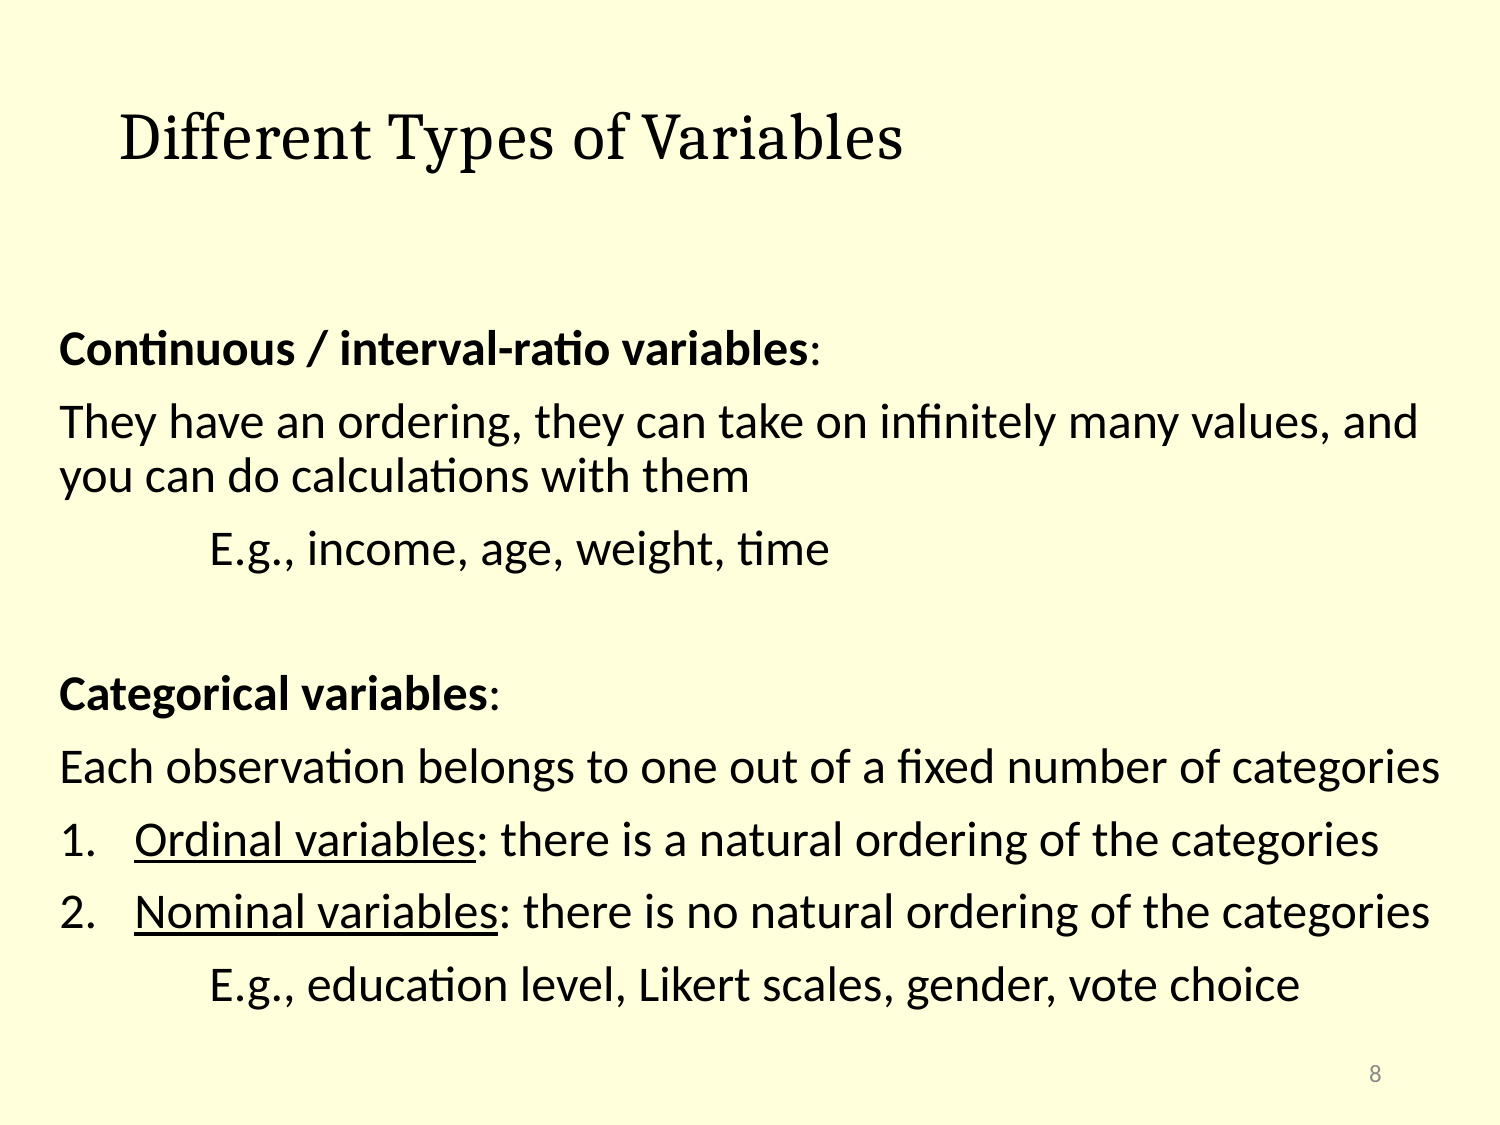

# Different Types of Variables

Continuous / interval-ratio variables:
They have an ordering, they can take on infinitely many values, and you can do calculations with them
	E.g., income, age, weight, time

Categorical variables:
Each observation belongs to one out of a fixed number of categories
Ordinal variables: there is a natural ordering of the categories
Nominal variables: there is no natural ordering of the categories
	E.g., education level, Likert scales, gender, vote choice
8